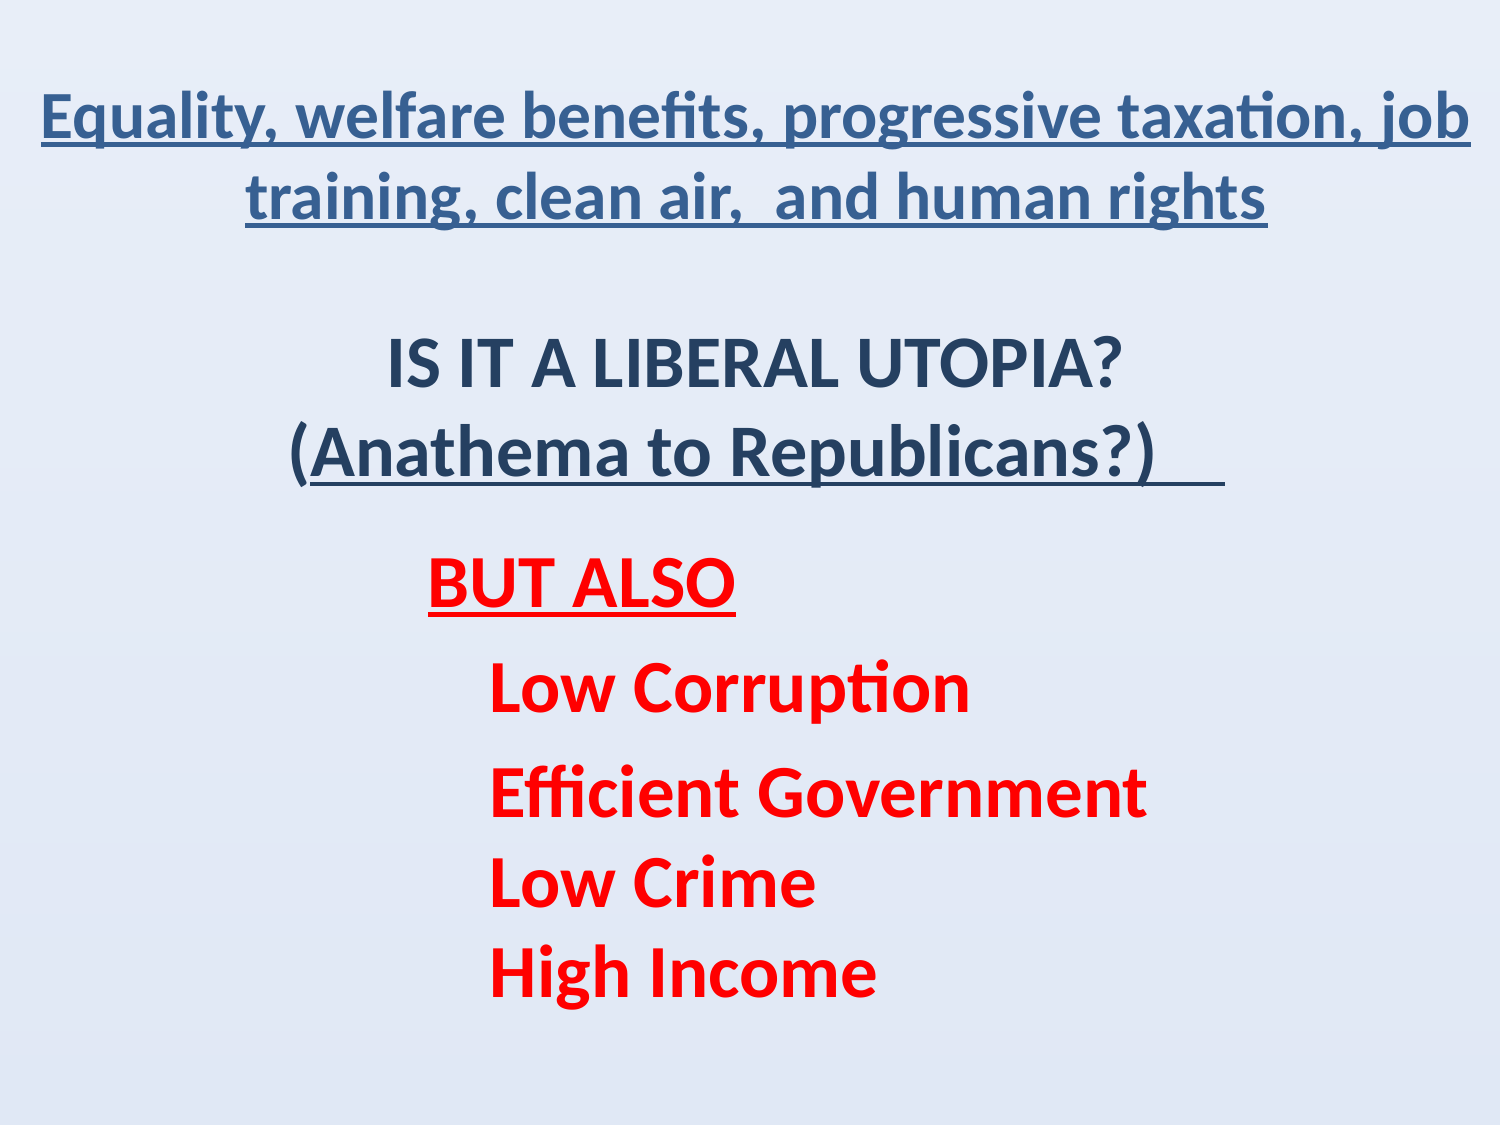

# Equality, welfare benefits, progressive taxation, job training, clean air,  and human rights IS IT A LIBERAL UTOPIA? (Anathema to Republicans?)
              BUT ALSO
		Low Corruption
		Efficient Government
		Low Crime
		High Income